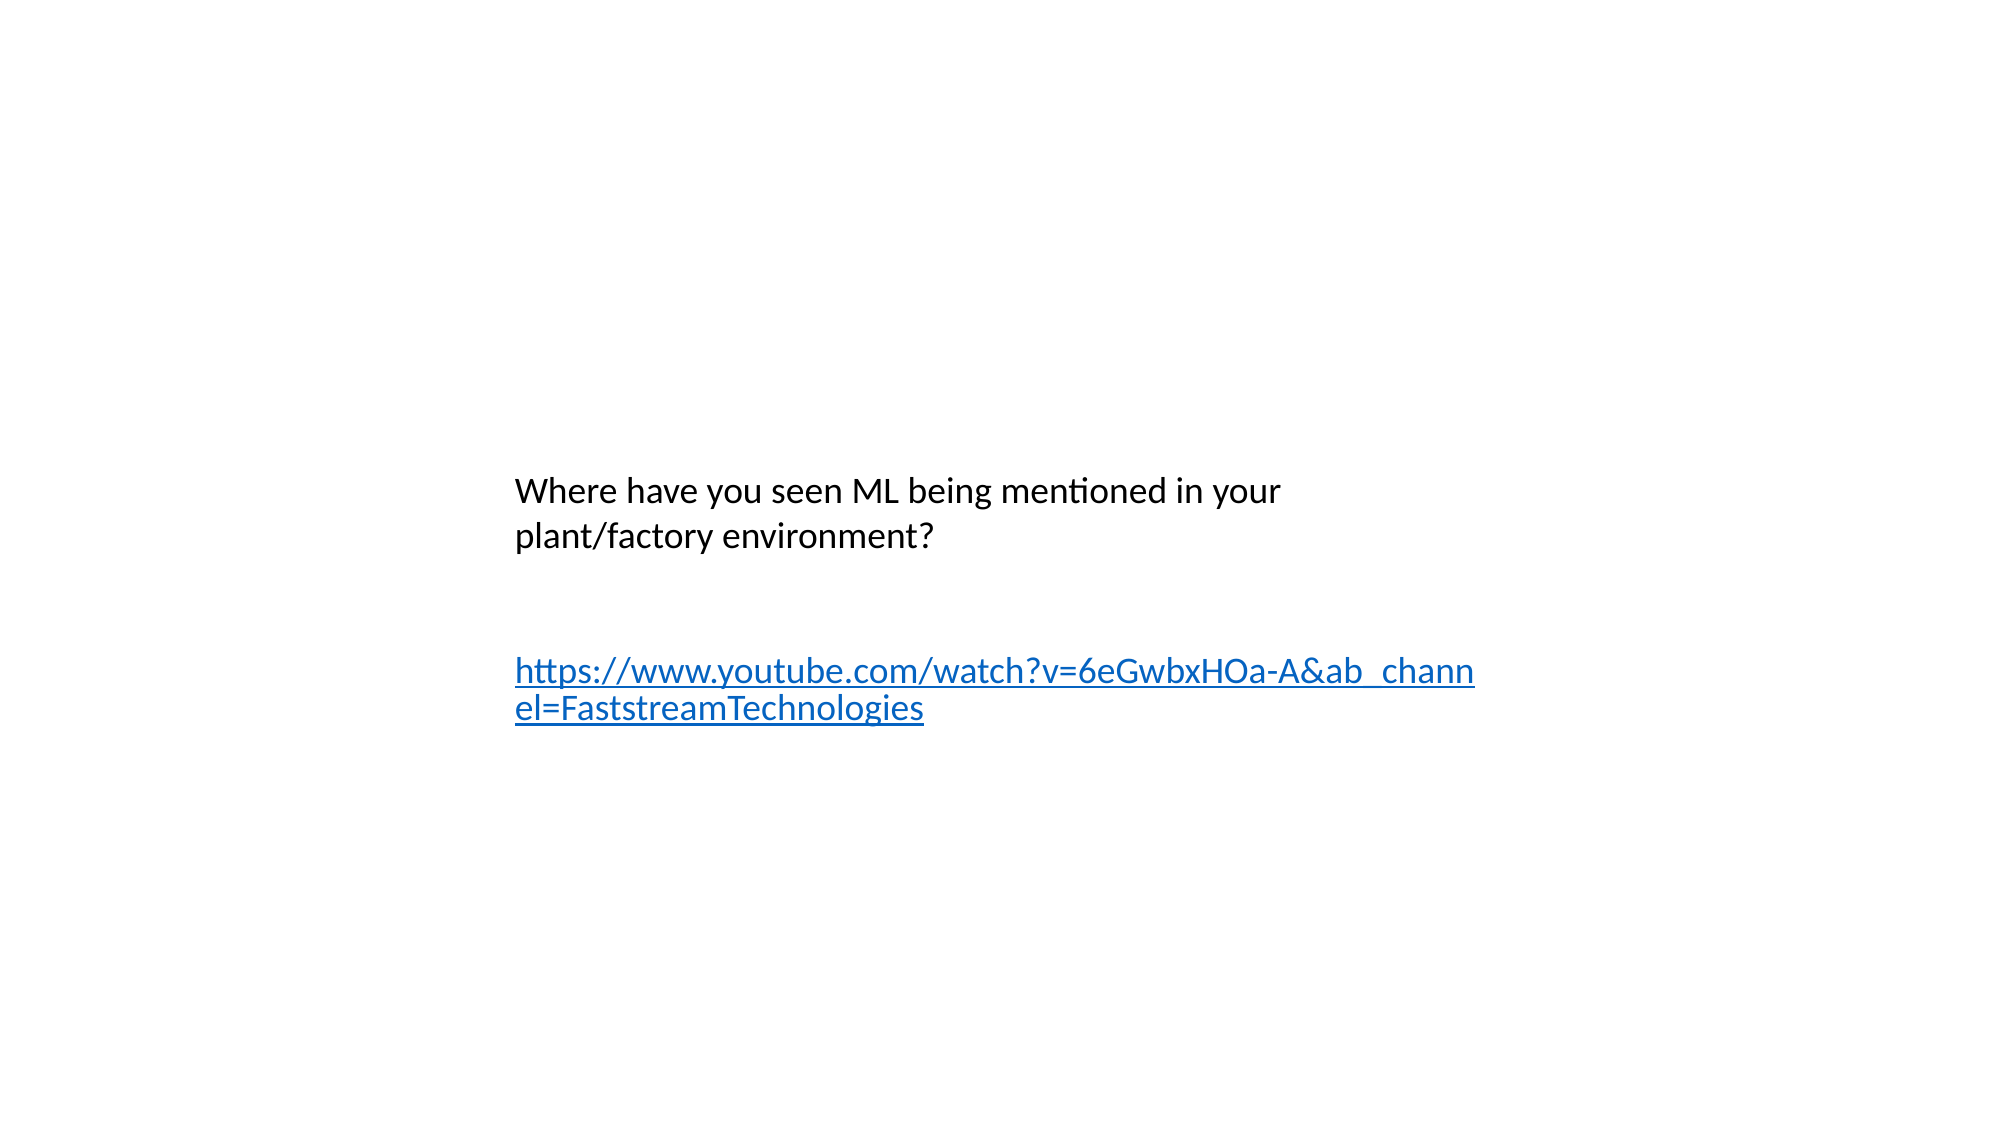

Where have you seen ML being mentioned in your plant/factory environment?

https://www.youtube.com/watch?v=6eGwbxHOa-A&ab_channel=FaststreamTechnologies